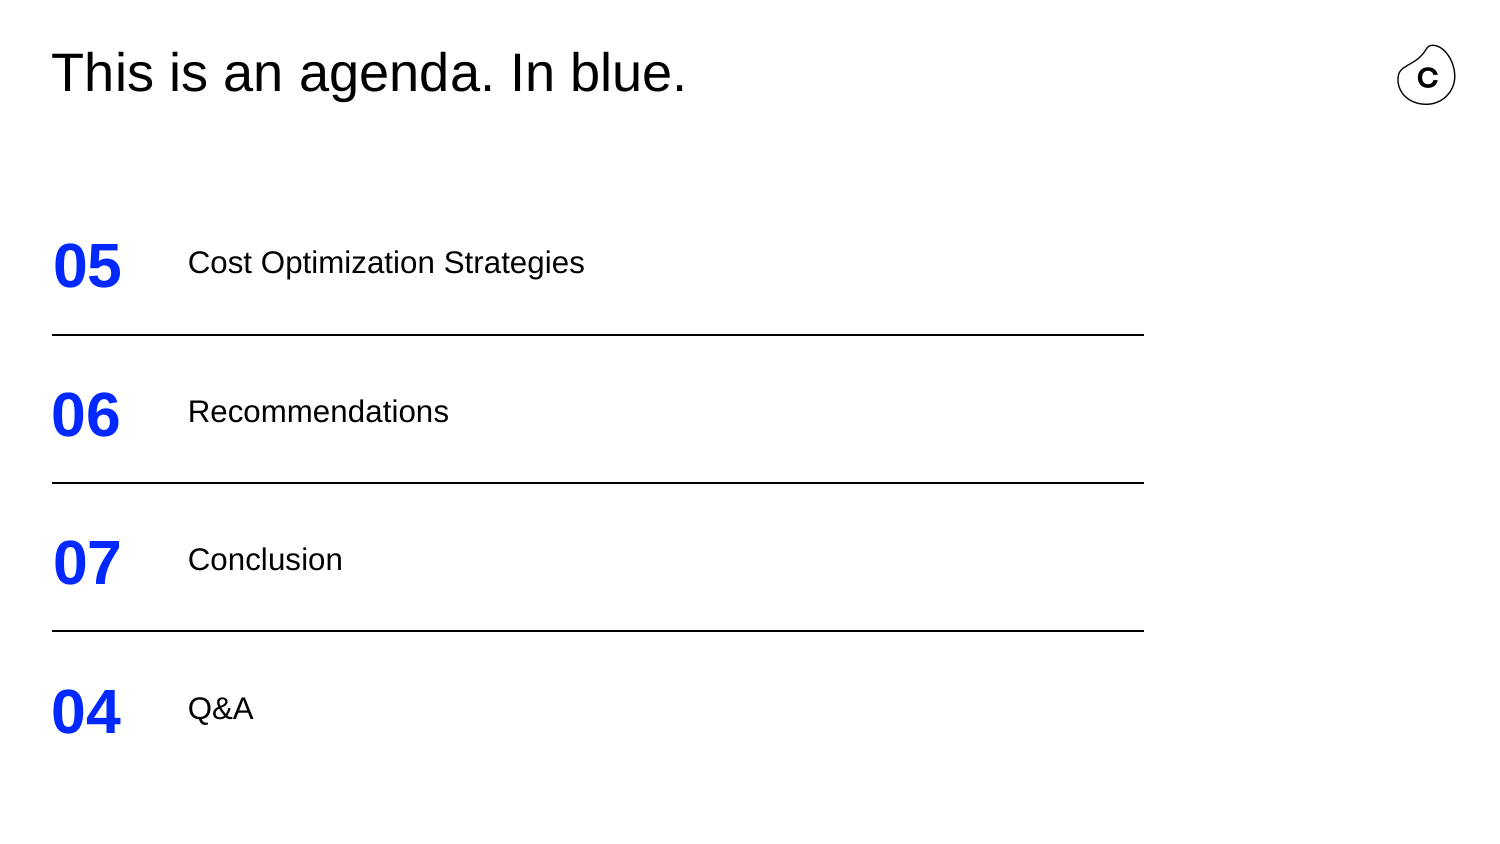

# This is an agenda. In blue.
Cost Optimization Strategies
05
Recommendations
06
Conclusion
07
Q&A
04